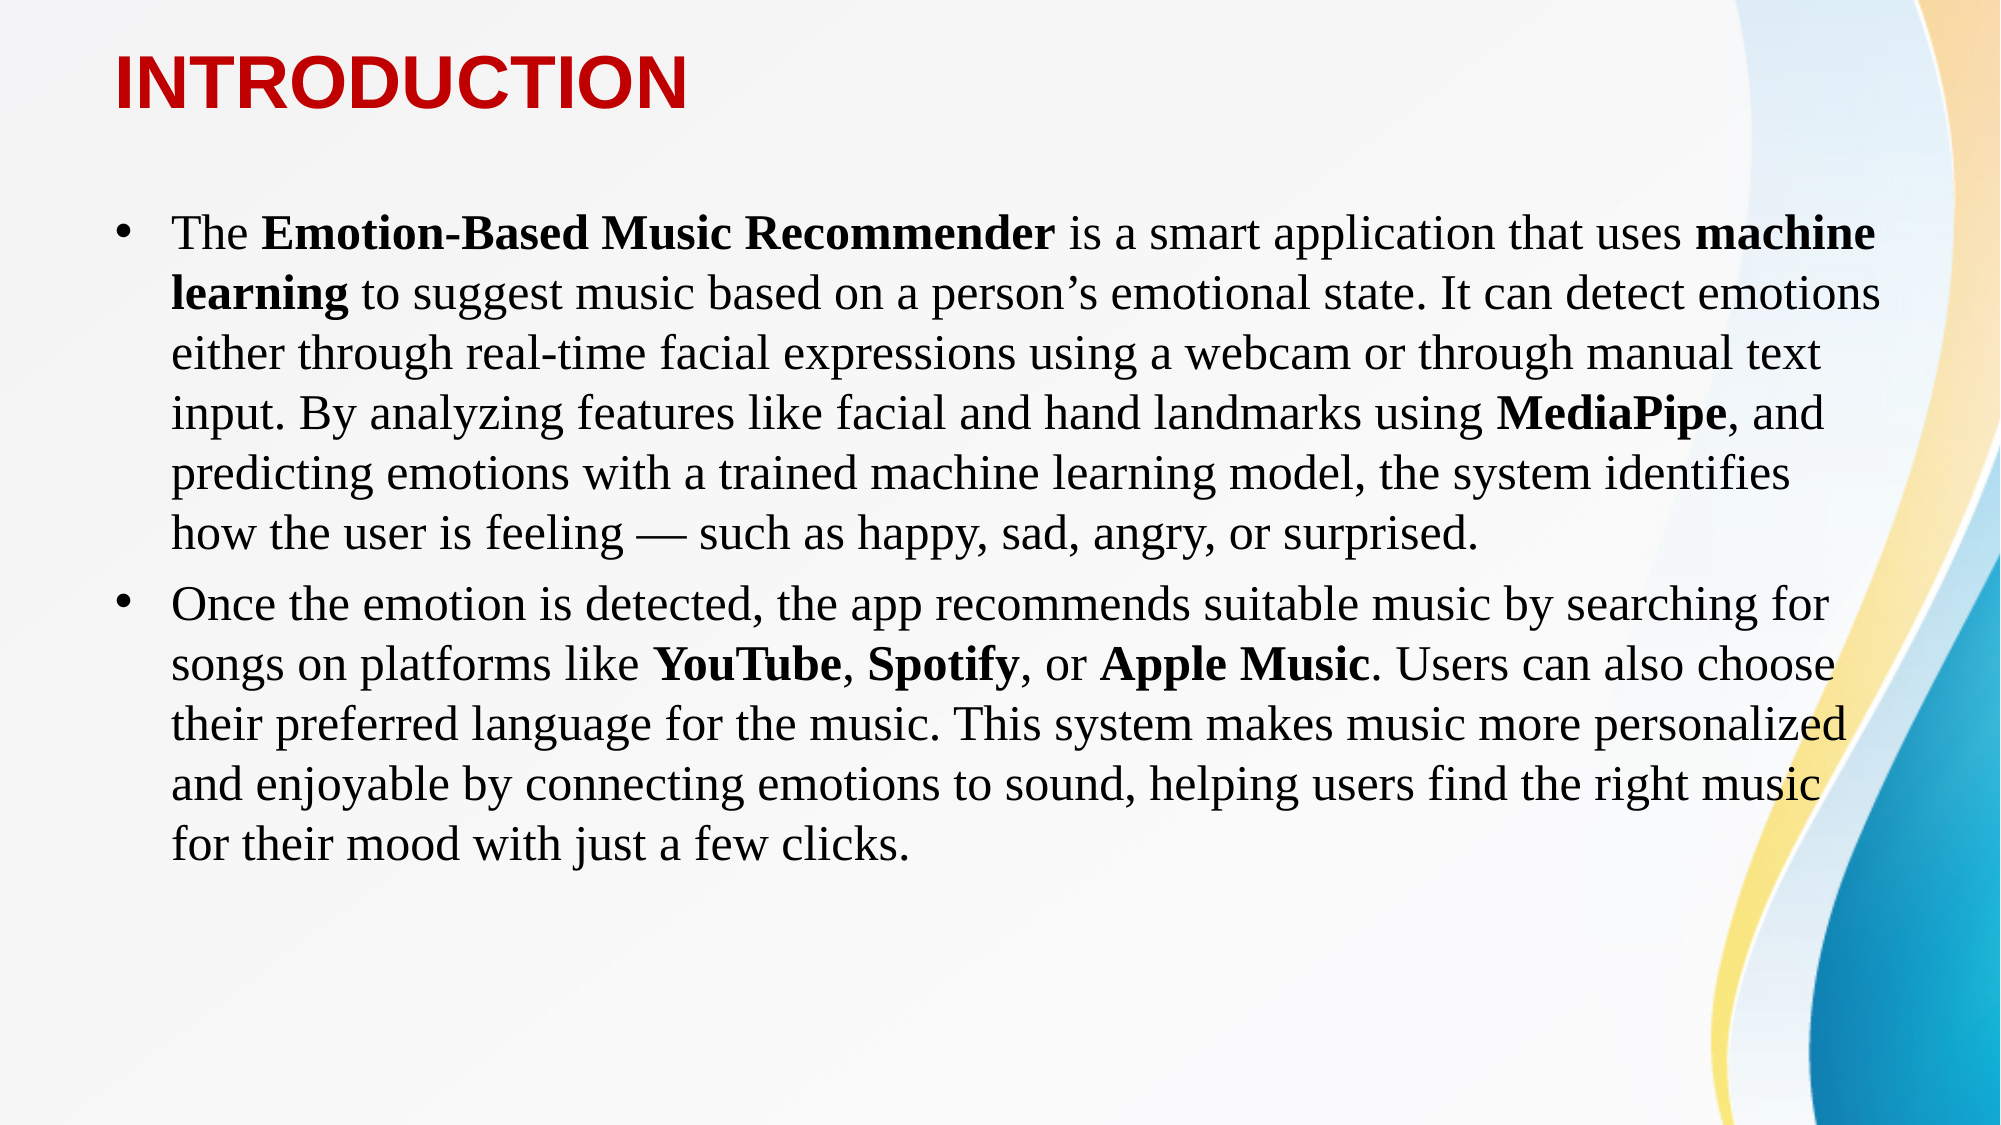

# INTRODUCTION
The Emotion-Based Music Recommender is a smart application that uses machine learning to suggest music based on a person’s emotional state. It can detect emotions either through real-time facial expressions using a webcam or through manual text input. By analyzing features like facial and hand landmarks using MediaPipe, and predicting emotions with a trained machine learning model, the system identifies how the user is feeling — such as happy, sad, angry, or surprised.
Once the emotion is detected, the app recommends suitable music by searching for songs on platforms like YouTube, Spotify, or Apple Music. Users can also choose their preferred language for the music. This system makes music more personalized and enjoyable by connecting emotions to sound, helping users find the right music for their mood with just a few clicks.